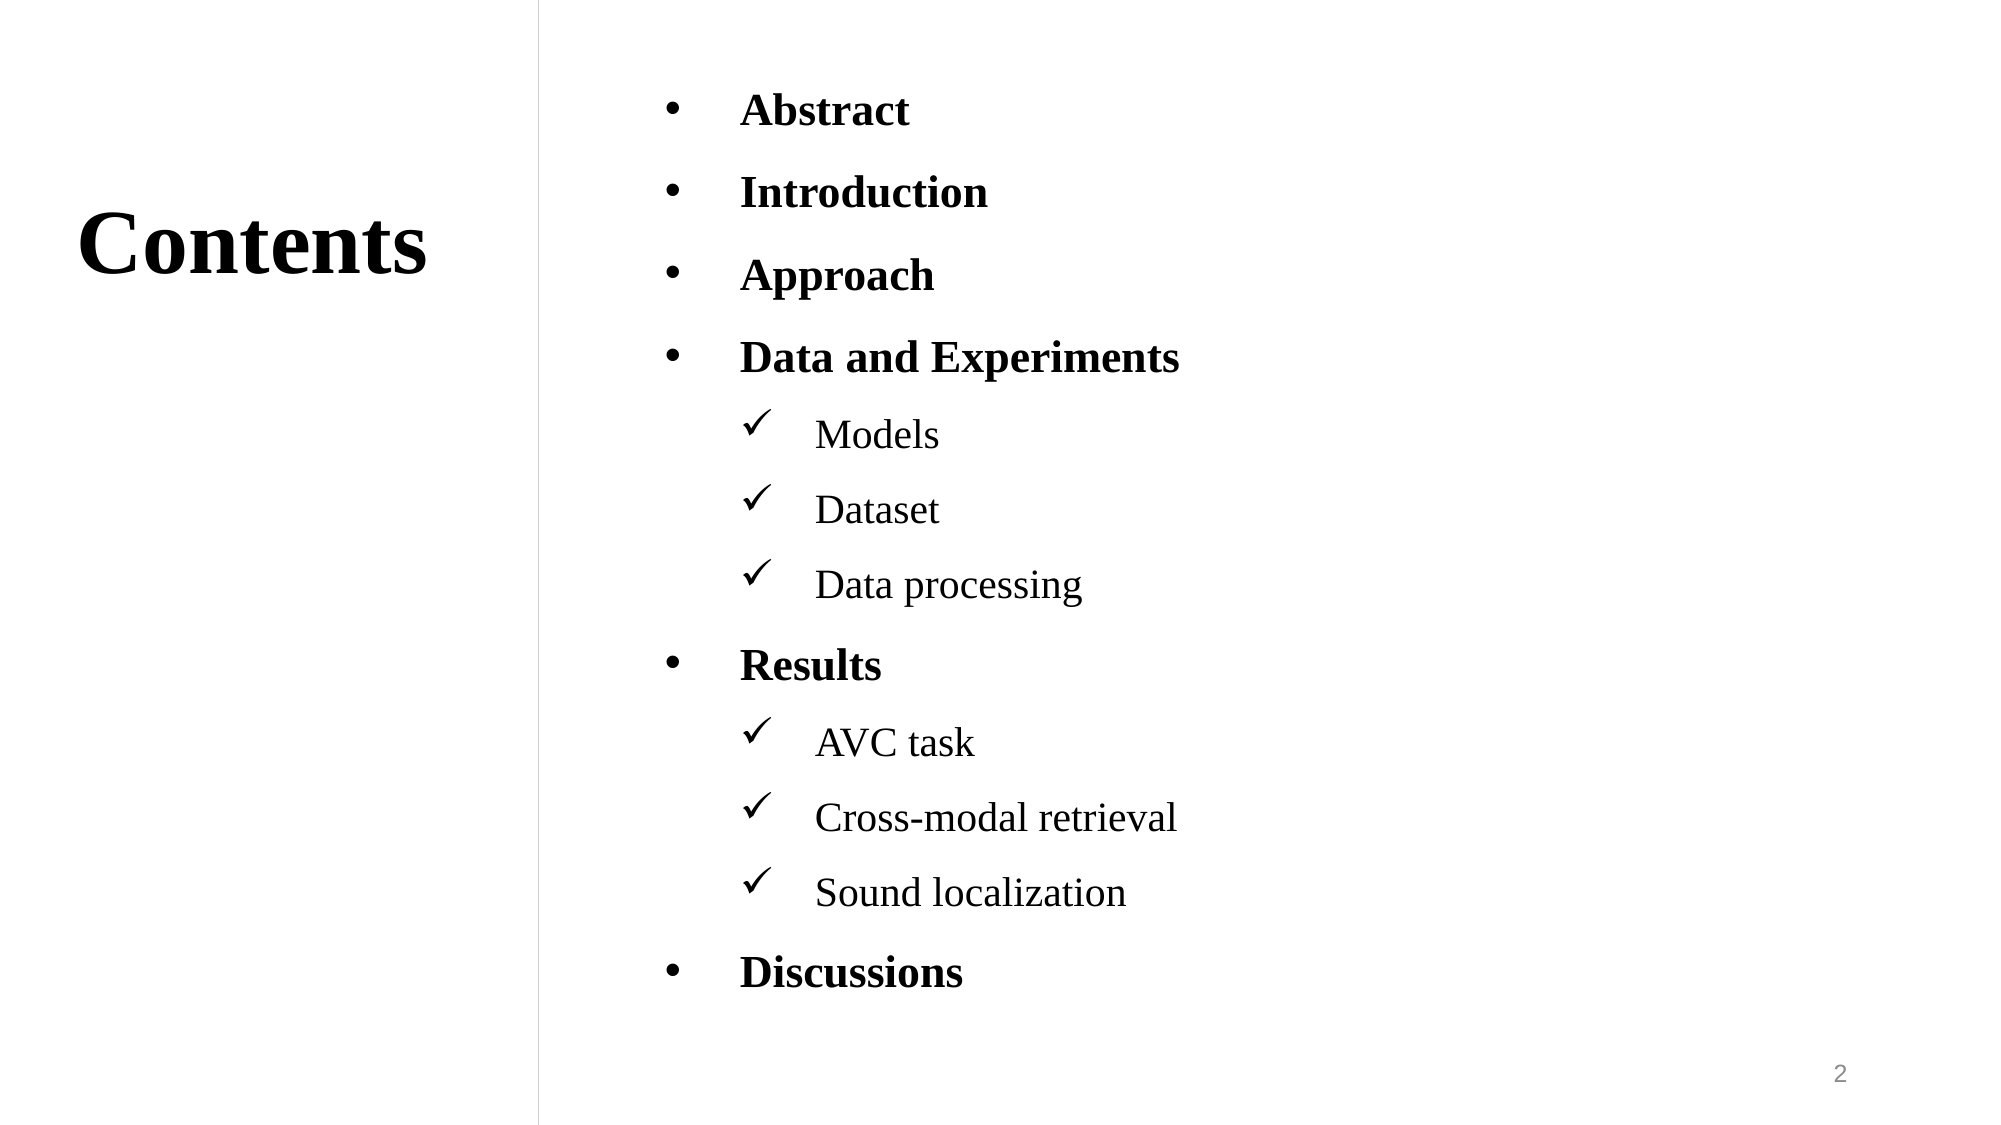

Abstract
Introduction
Approach
Data and Experiments
Models
Dataset
Data processing
Results
AVC task
Cross-modal retrieval
Sound localization
Discussions

Contents
2